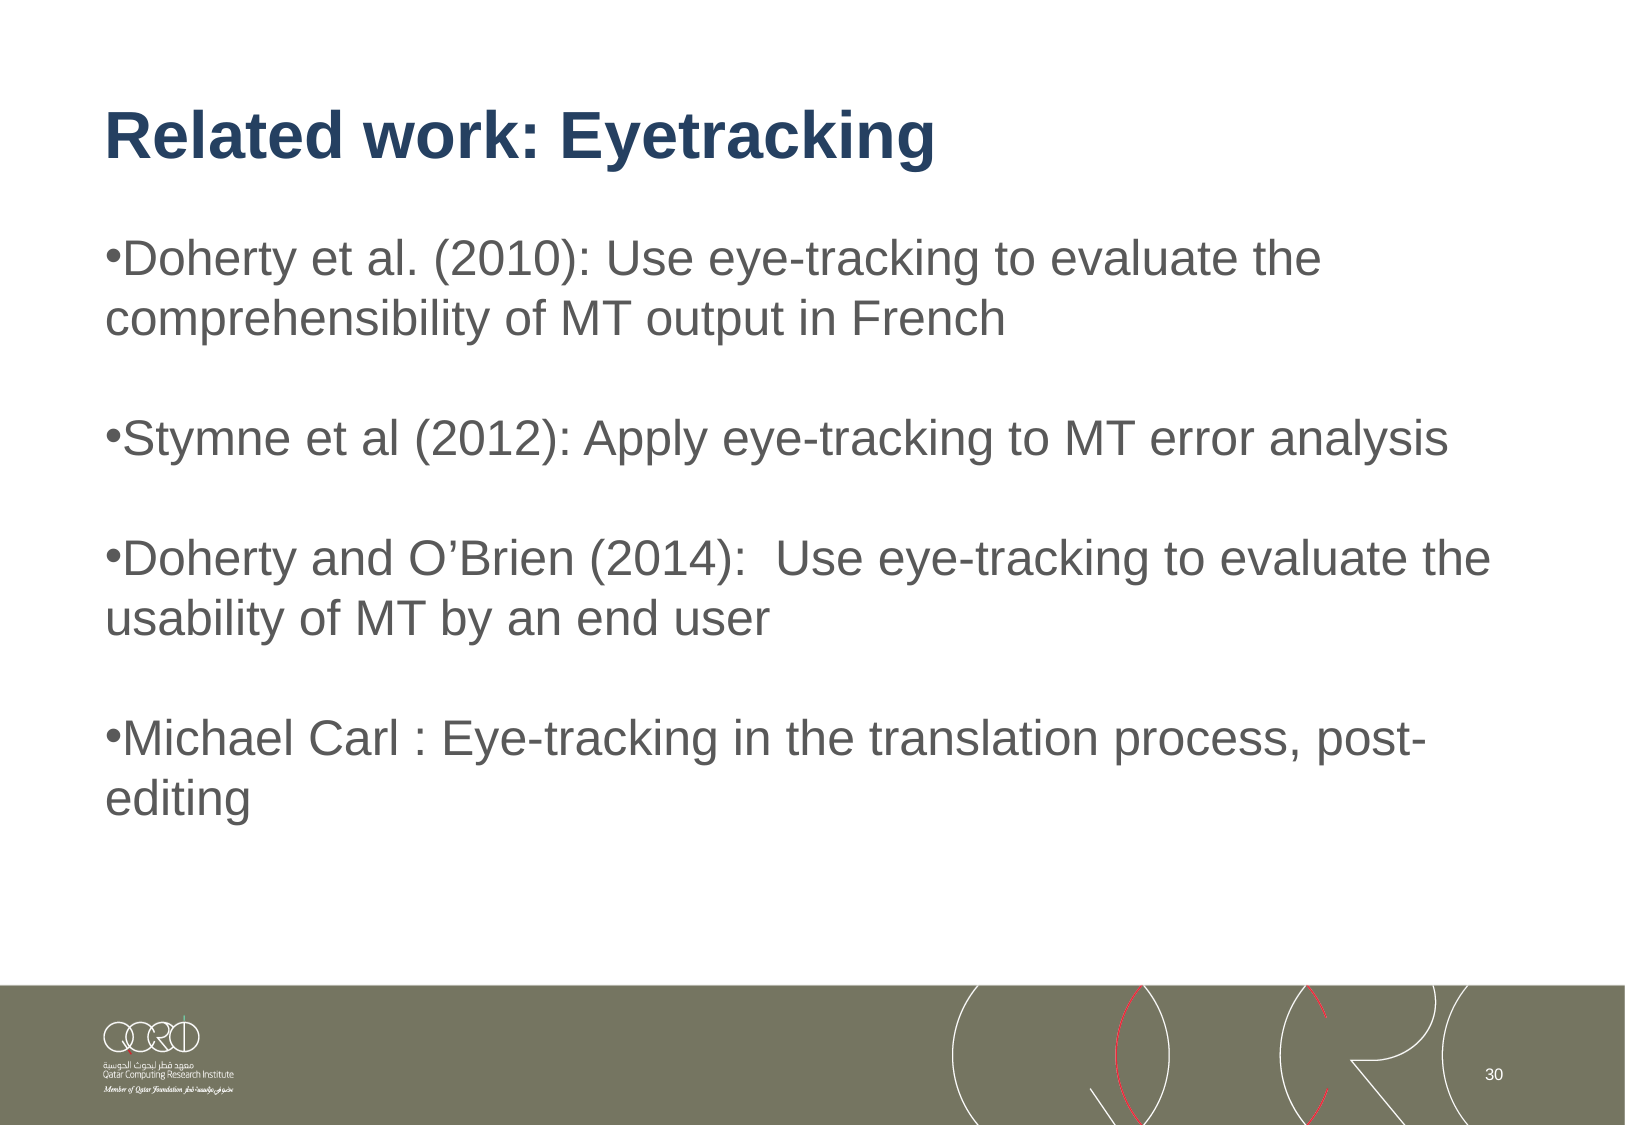

# Related work: Eyetracking
Doherty et al. (2010): Use eye-tracking to evaluate the comprehensibility of MT output in French

Stymne et al (2012): Apply eye-tracking to MT error analysis

Doherty and O’Brien (2014):  Use eye-tracking to evaluate the usability of MT by an end user

Michael Carl : Eye-tracking in the translation process, post-editing